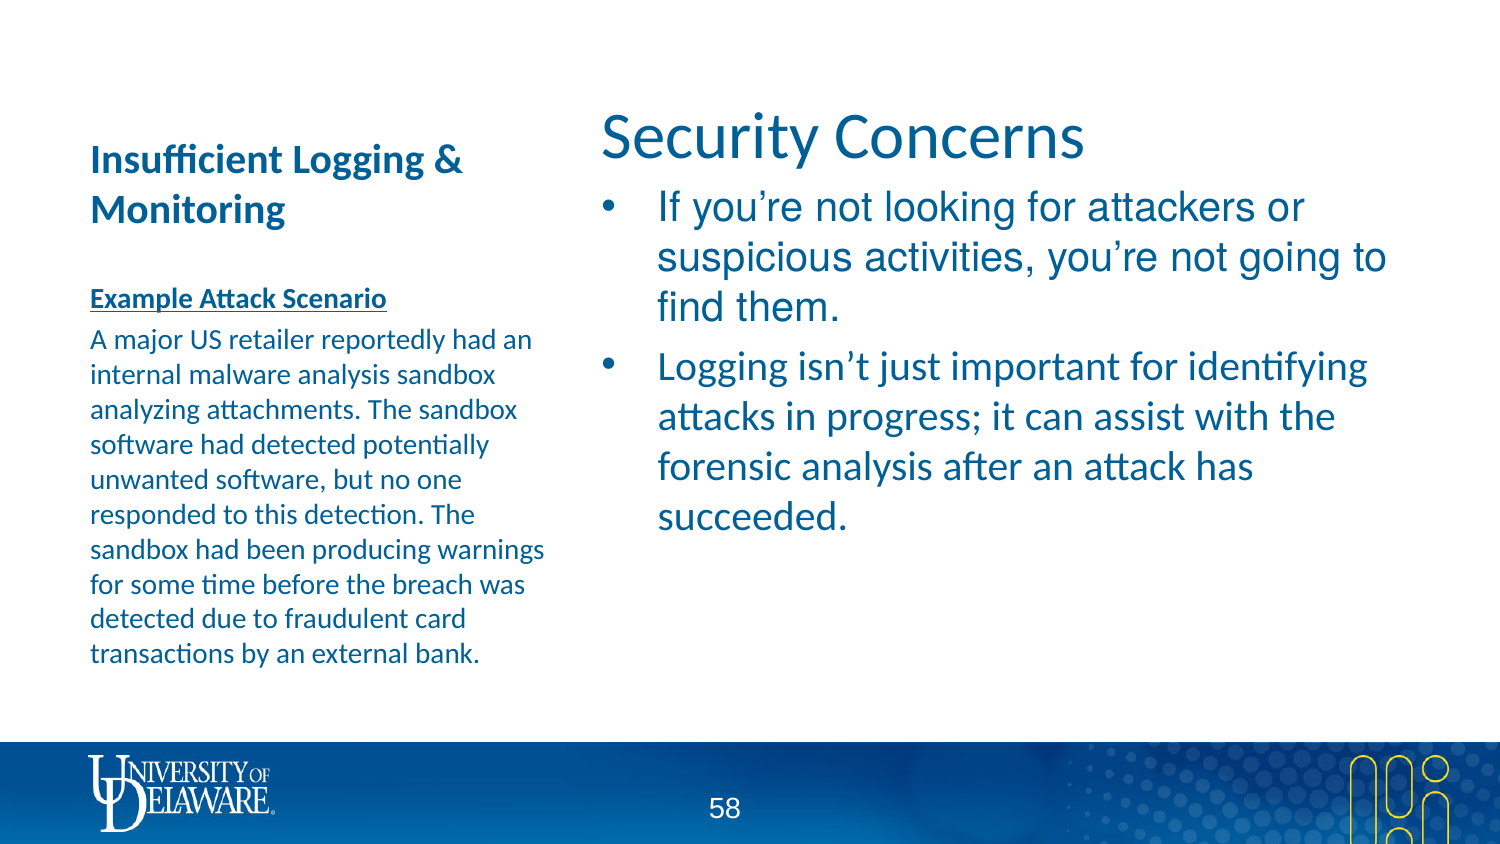

# Insufficient Logging & Monitoring
Security Concerns
If you’re not looking for attackers or suspicious activities, you’re not going to find them.
Logging isn’t just important for identifying attacks in progress; it can assist with the forensic analysis after an attack has succeeded.

Example Attack Scenario
A major US retailer reportedly had an internal malware analysis sandbox analyzing attachments. The sandbox software had detected potentially unwanted software, but no one responded to this detection. The sandbox had been producing warnings for some time before the breach was detected due to fraudulent card transactions by an external bank.
58